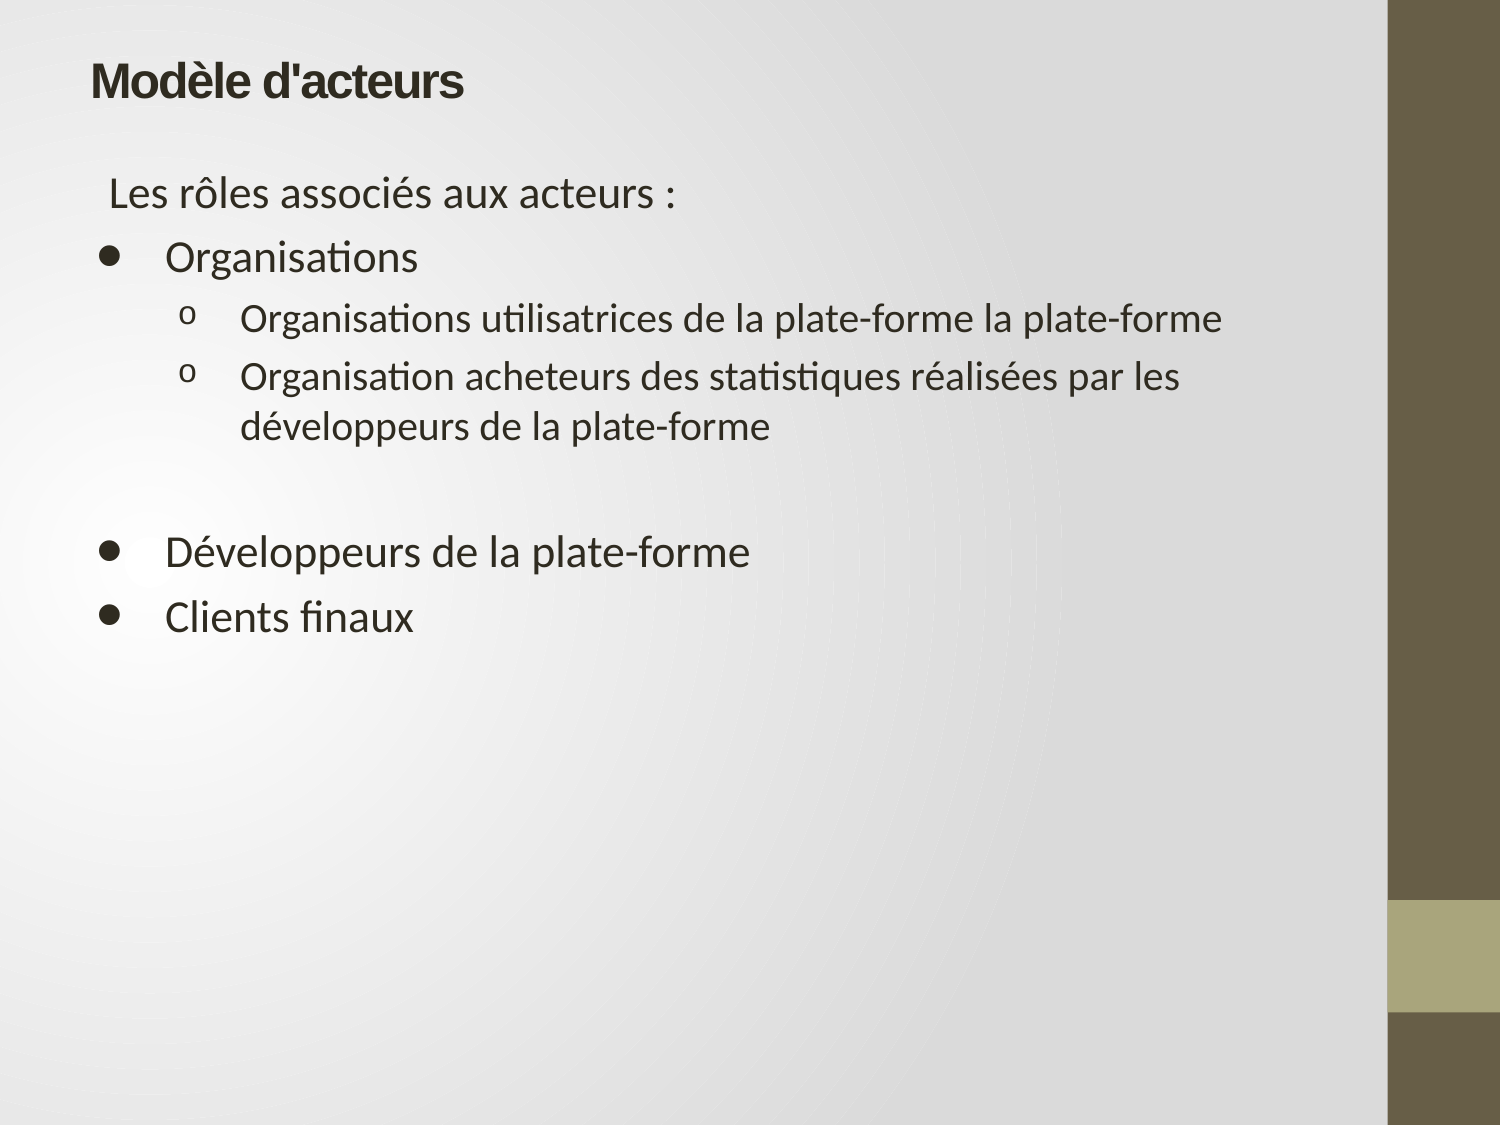

# Modèle d'acteurs
Les rôles associés aux acteurs :
Organisations
Organisations utilisatrices de la plate-forme la plate-forme
Organisation acheteurs des statistiques réalisées par les développeurs de la plate-forme

Développeurs de la plate-forme
Clients finaux